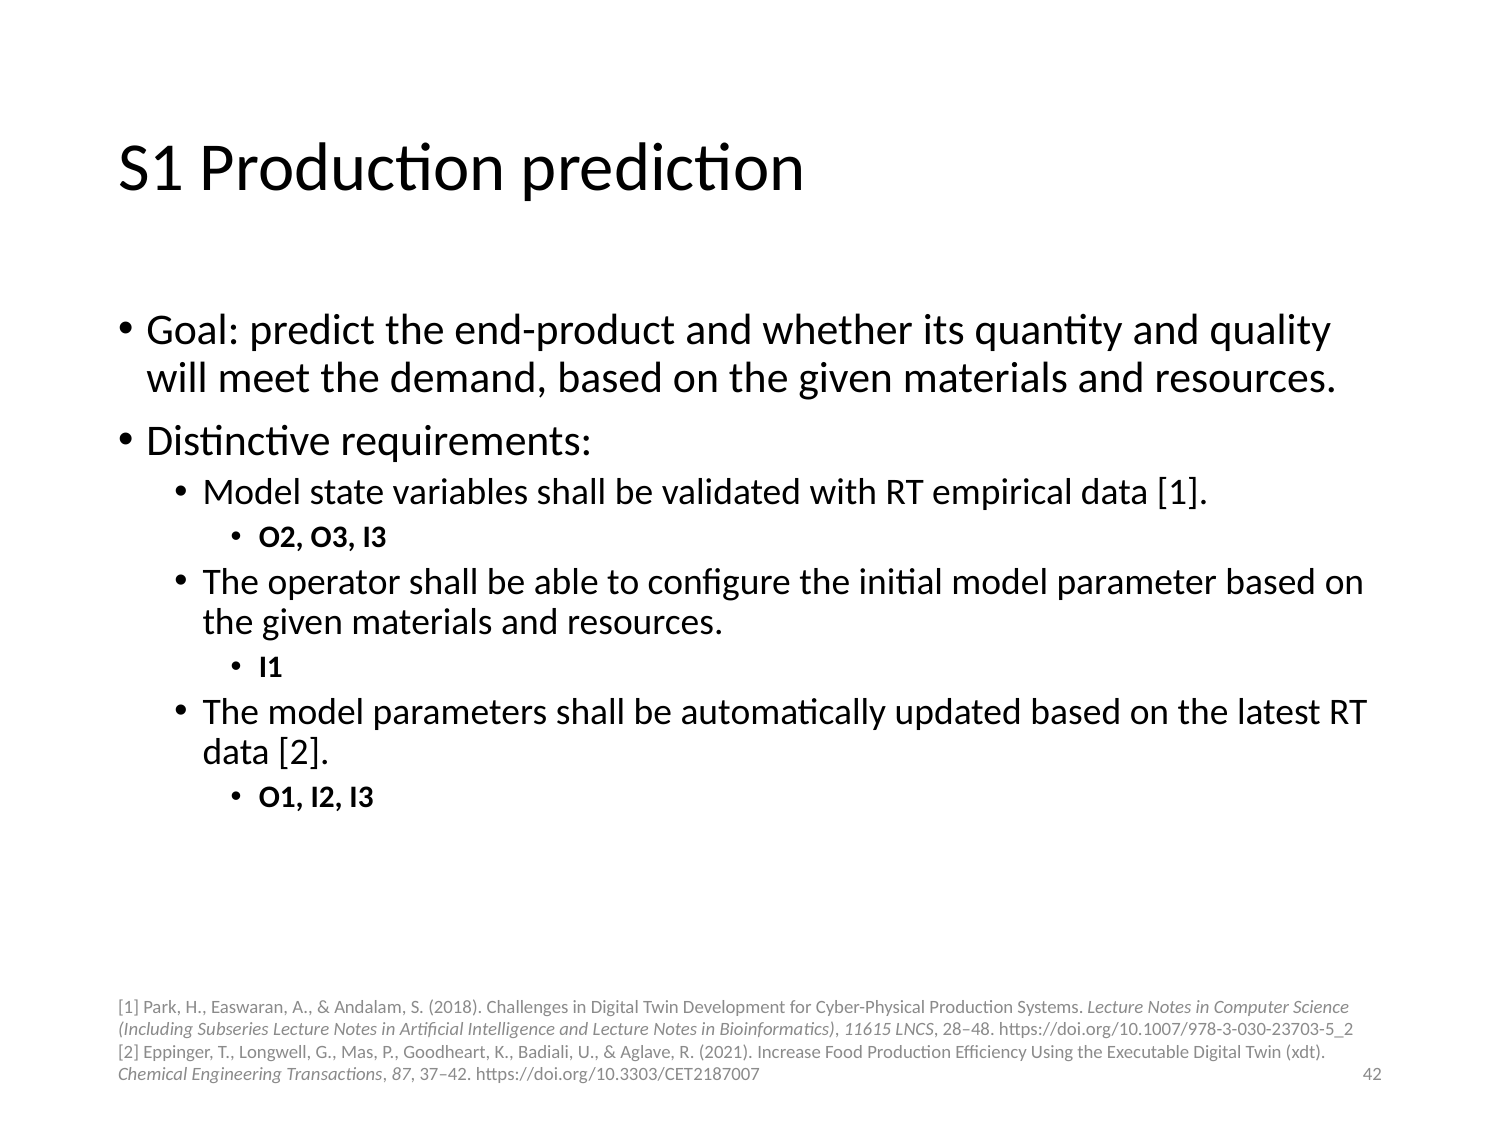

# S1 Production prediction
Goal: predict the end-product and whether its quantity and quality will meet the demand, based on the given materials and resources.
Distinctive requirements:
Model state variables shall be validated with RT empirical data [1].
O2, O3, I3
The operator shall be able to configure the initial model parameter based on the given materials and resources.
I1
The model parameters shall be automatically updated based on the latest RT data [2].
O1, I2, I3

[1] Park, H., Easwaran, A., & Andalam, S. (2018). Challenges in Digital Twin Development for Cyber-Physical Production Systems. Lecture Notes in Computer Science (Including Subseries Lecture Notes in Artificial Intelligence and Lecture Notes in Bioinformatics), 11615 LNCS, 28–48. https://doi.org/10.1007/978-3-030-23703-5_2
[2] Eppinger, T., Longwell, G., Mas, P., Goodheart, K., Badiali, U., & Aglave, R. (2021). Increase Food Production Efficiency Using the Executable Digital Twin (xdt). Chemical Engineering Transactions, 87, 37–42. https://doi.org/10.3303/CET2187007

42